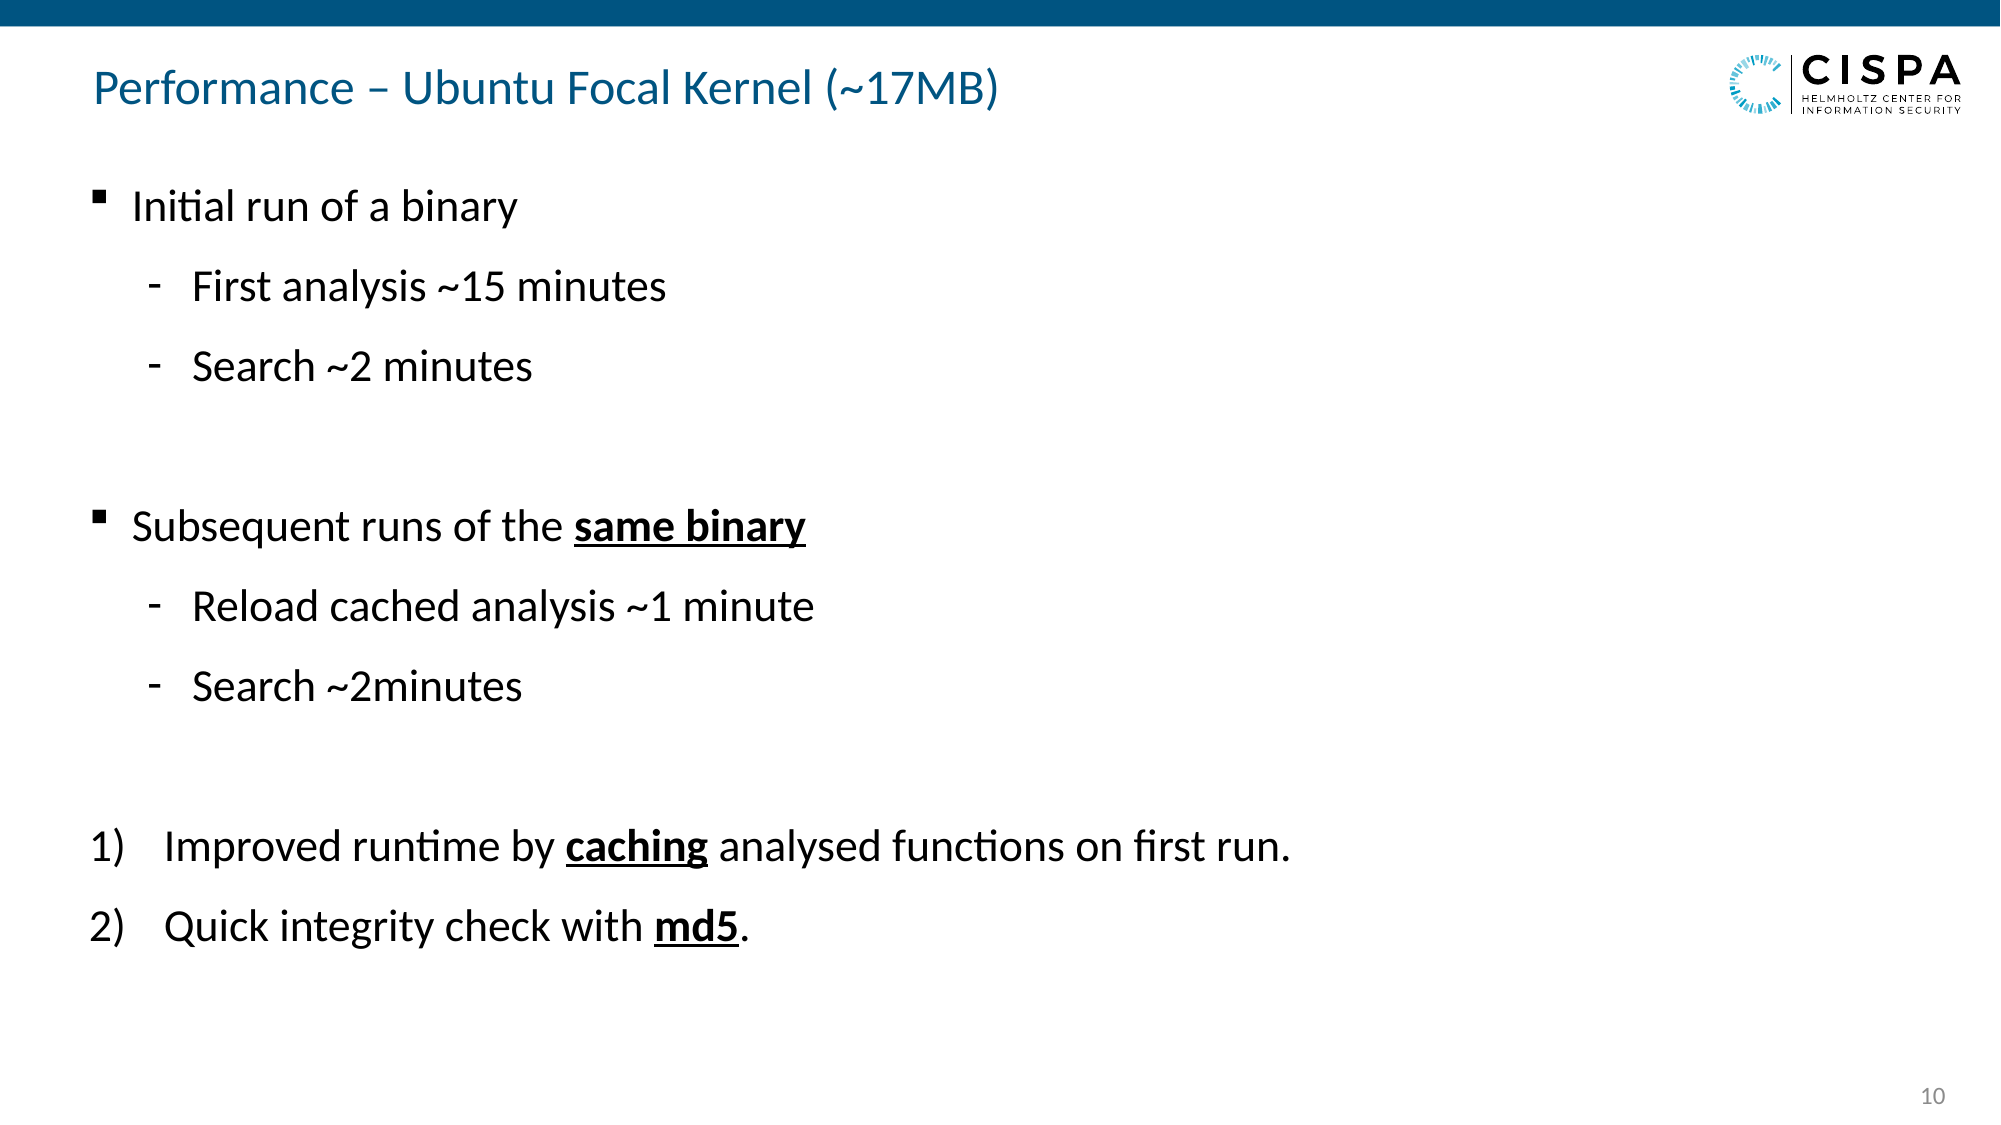

# Performance – Ubuntu Focal Kernel (~17MB)
Initial run of a binary
First analysis ~15 minutes
Search ~2 minutes

Subsequent runs of the same binary
Reload cached analysis ~1 minute
Search ~2minutes

Improved runtime by caching analysed functions on first run.
Quick integrity check with md5.
10